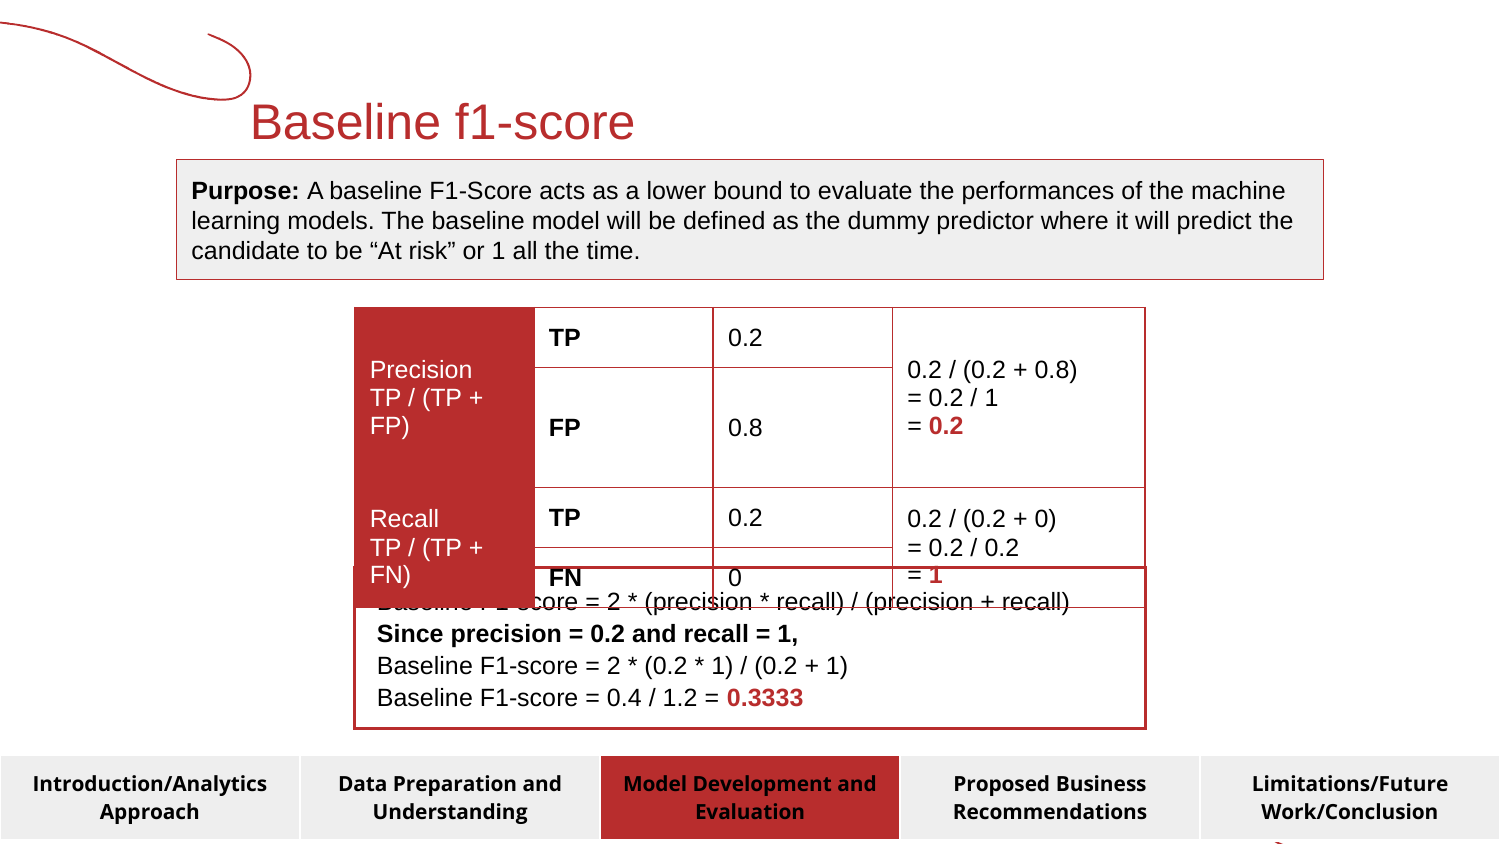

# Baseline f1-score
Purpose: A baseline F1-Score acts as a lower bound to evaluate the performances of the machine learning models. The baseline model will be defined as the dummy predictor where it will predict the candidate to be “At risk” or 1 all the time.
| Precision TP / (TP + FP) | TP | 0.2 | 0.2 / (0.2 + 0.8) = 0.2 / 1 = 0.2 |  |
| --- | --- | --- | --- | --- |
|  | FP | 0.8 |  |  |
| Recall TP / (TP + FN) | TP | 0.2 | 0.2 / (0.2 + 0) = 0.2 / 0.2 = 1 |  |
|  | FN | 0 |  |  |
| Baseline F1-score = 2 \* (precision \* recall) / (precision + recall) Since precision = 0.2 and recall = 1, Baseline F1-score = 2 \* (0.2 \* 1) / (0.2 + 1) Baseline F1-score = 0.4 / 1.2 = 0.3333 |
| --- |

| Introduction/Analytics Approach | Data Preparation and Understanding | Model Development and Evaluation | Proposed Business Recommendations | Limitations/Future Work/Conclusion |
| --- | --- | --- | --- | --- |